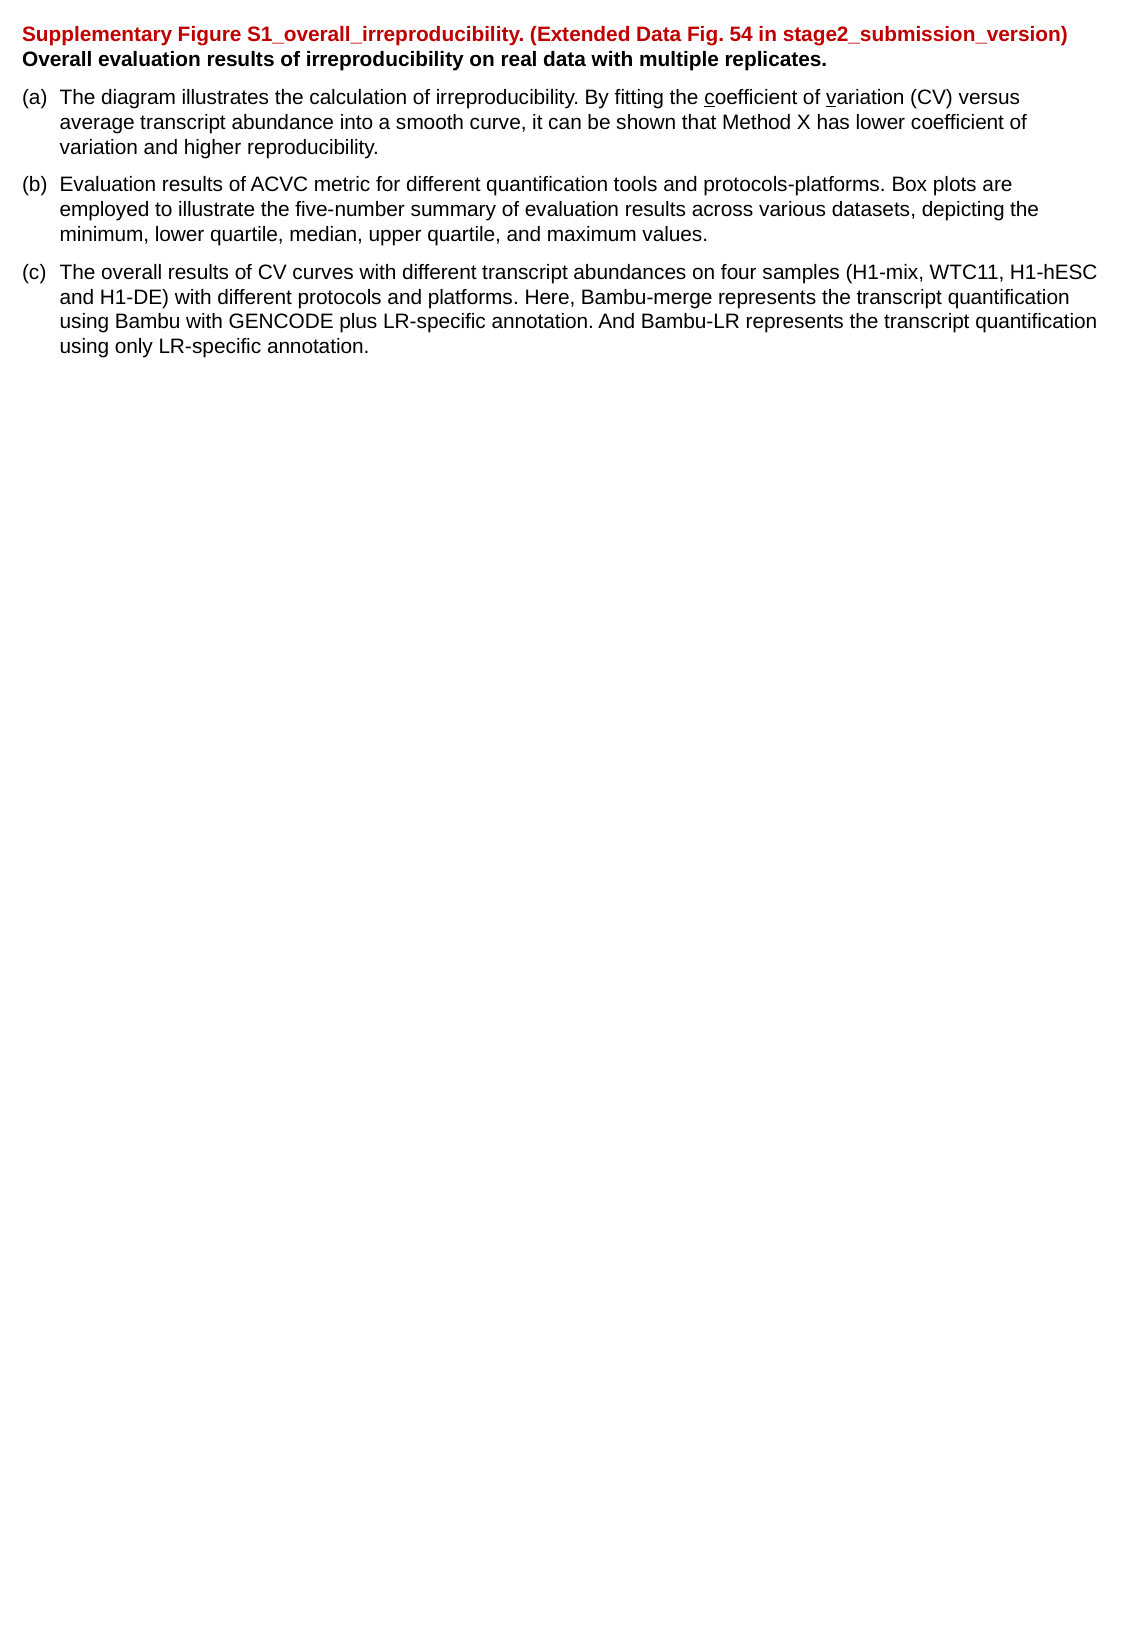

Supplementary Figure S1_overall_irreproducibility. (Extended Data Fig. 54 in stage2_submission_version) Overall evaluation results of irreproducibility on real data with multiple replicates.
The diagram illustrates the calculation of irreproducibility. By fitting the coefficient of variation (CV) versus average transcript abundance into a smooth curve, it can be shown that Method X has lower coefficient of variation and higher reproducibility.
Evaluation results of ACVC metric for different quantification tools and protocols-platforms. Box plots are employed to illustrate the five-number summary of evaluation results across various datasets, depicting the minimum, lower quartile, median, upper quartile, and maximum values.
The overall results of CV curves with different transcript abundances on four samples (H1-mix, WTC11, H1-hESC and H1-DE) with different protocols and platforms. Here, Bambu-merge represents the transcript quantification using Bambu with GENCODE plus LR-specific annotation. And Bambu-LR represents the transcript quantification using only LR-specific annotation.